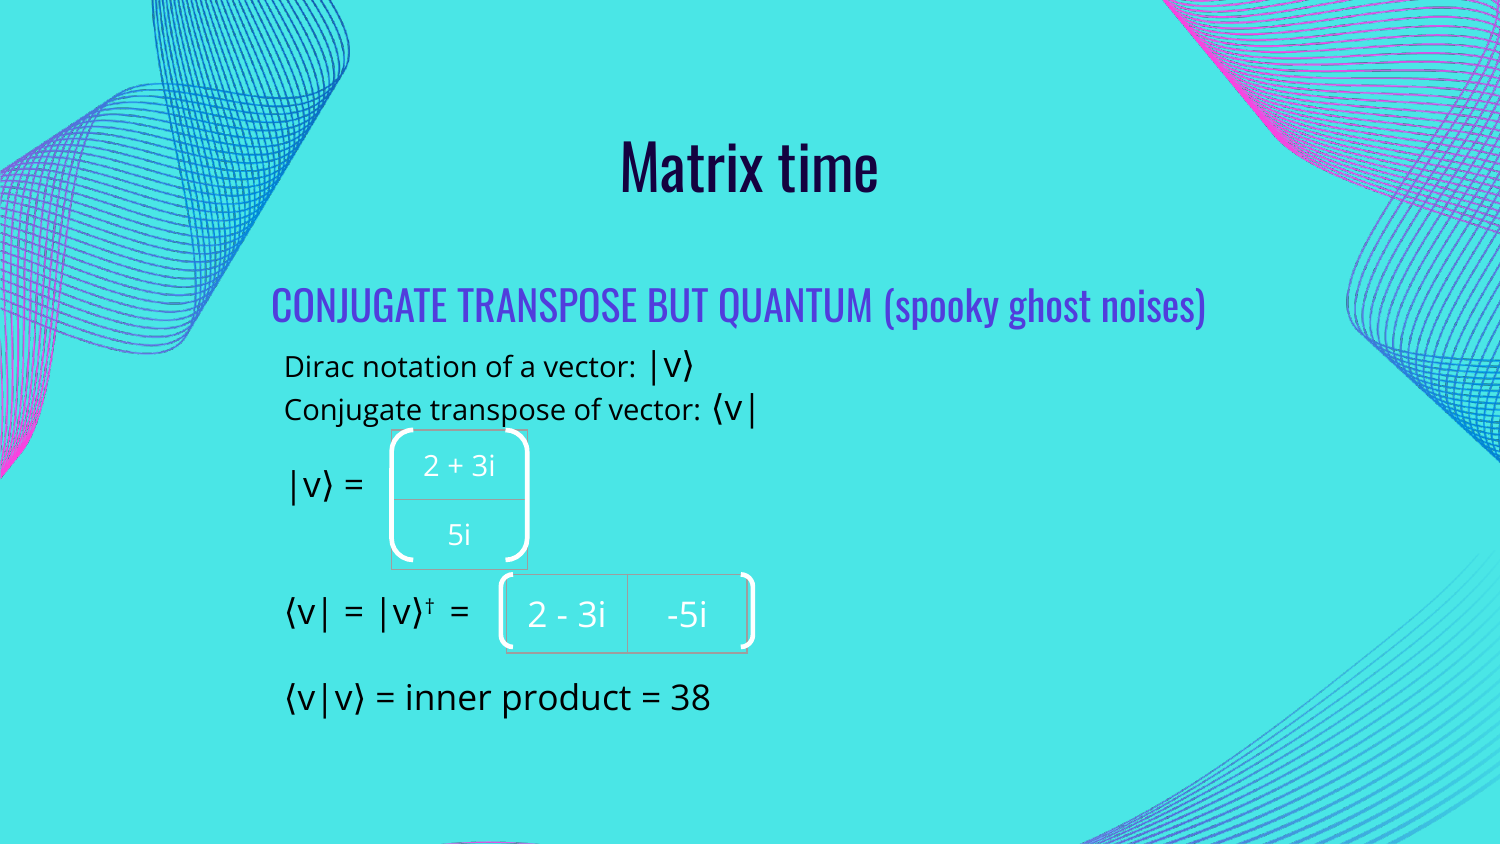

Matrix time
# CONJUGATE TRANSPOSE BUT QUANTUM (spooky ghost noises)
Dirac notation of a vector: |v⟩
Conjugate transpose of vector: ⟨v|

|v⟩ =

⟨v| = |v⟩†  =

⟨v|v⟩ = inner product = 38
| 2 + 3i |
| --- |
| 5i |

| 2 - 3i | -5i |
| --- | --- |